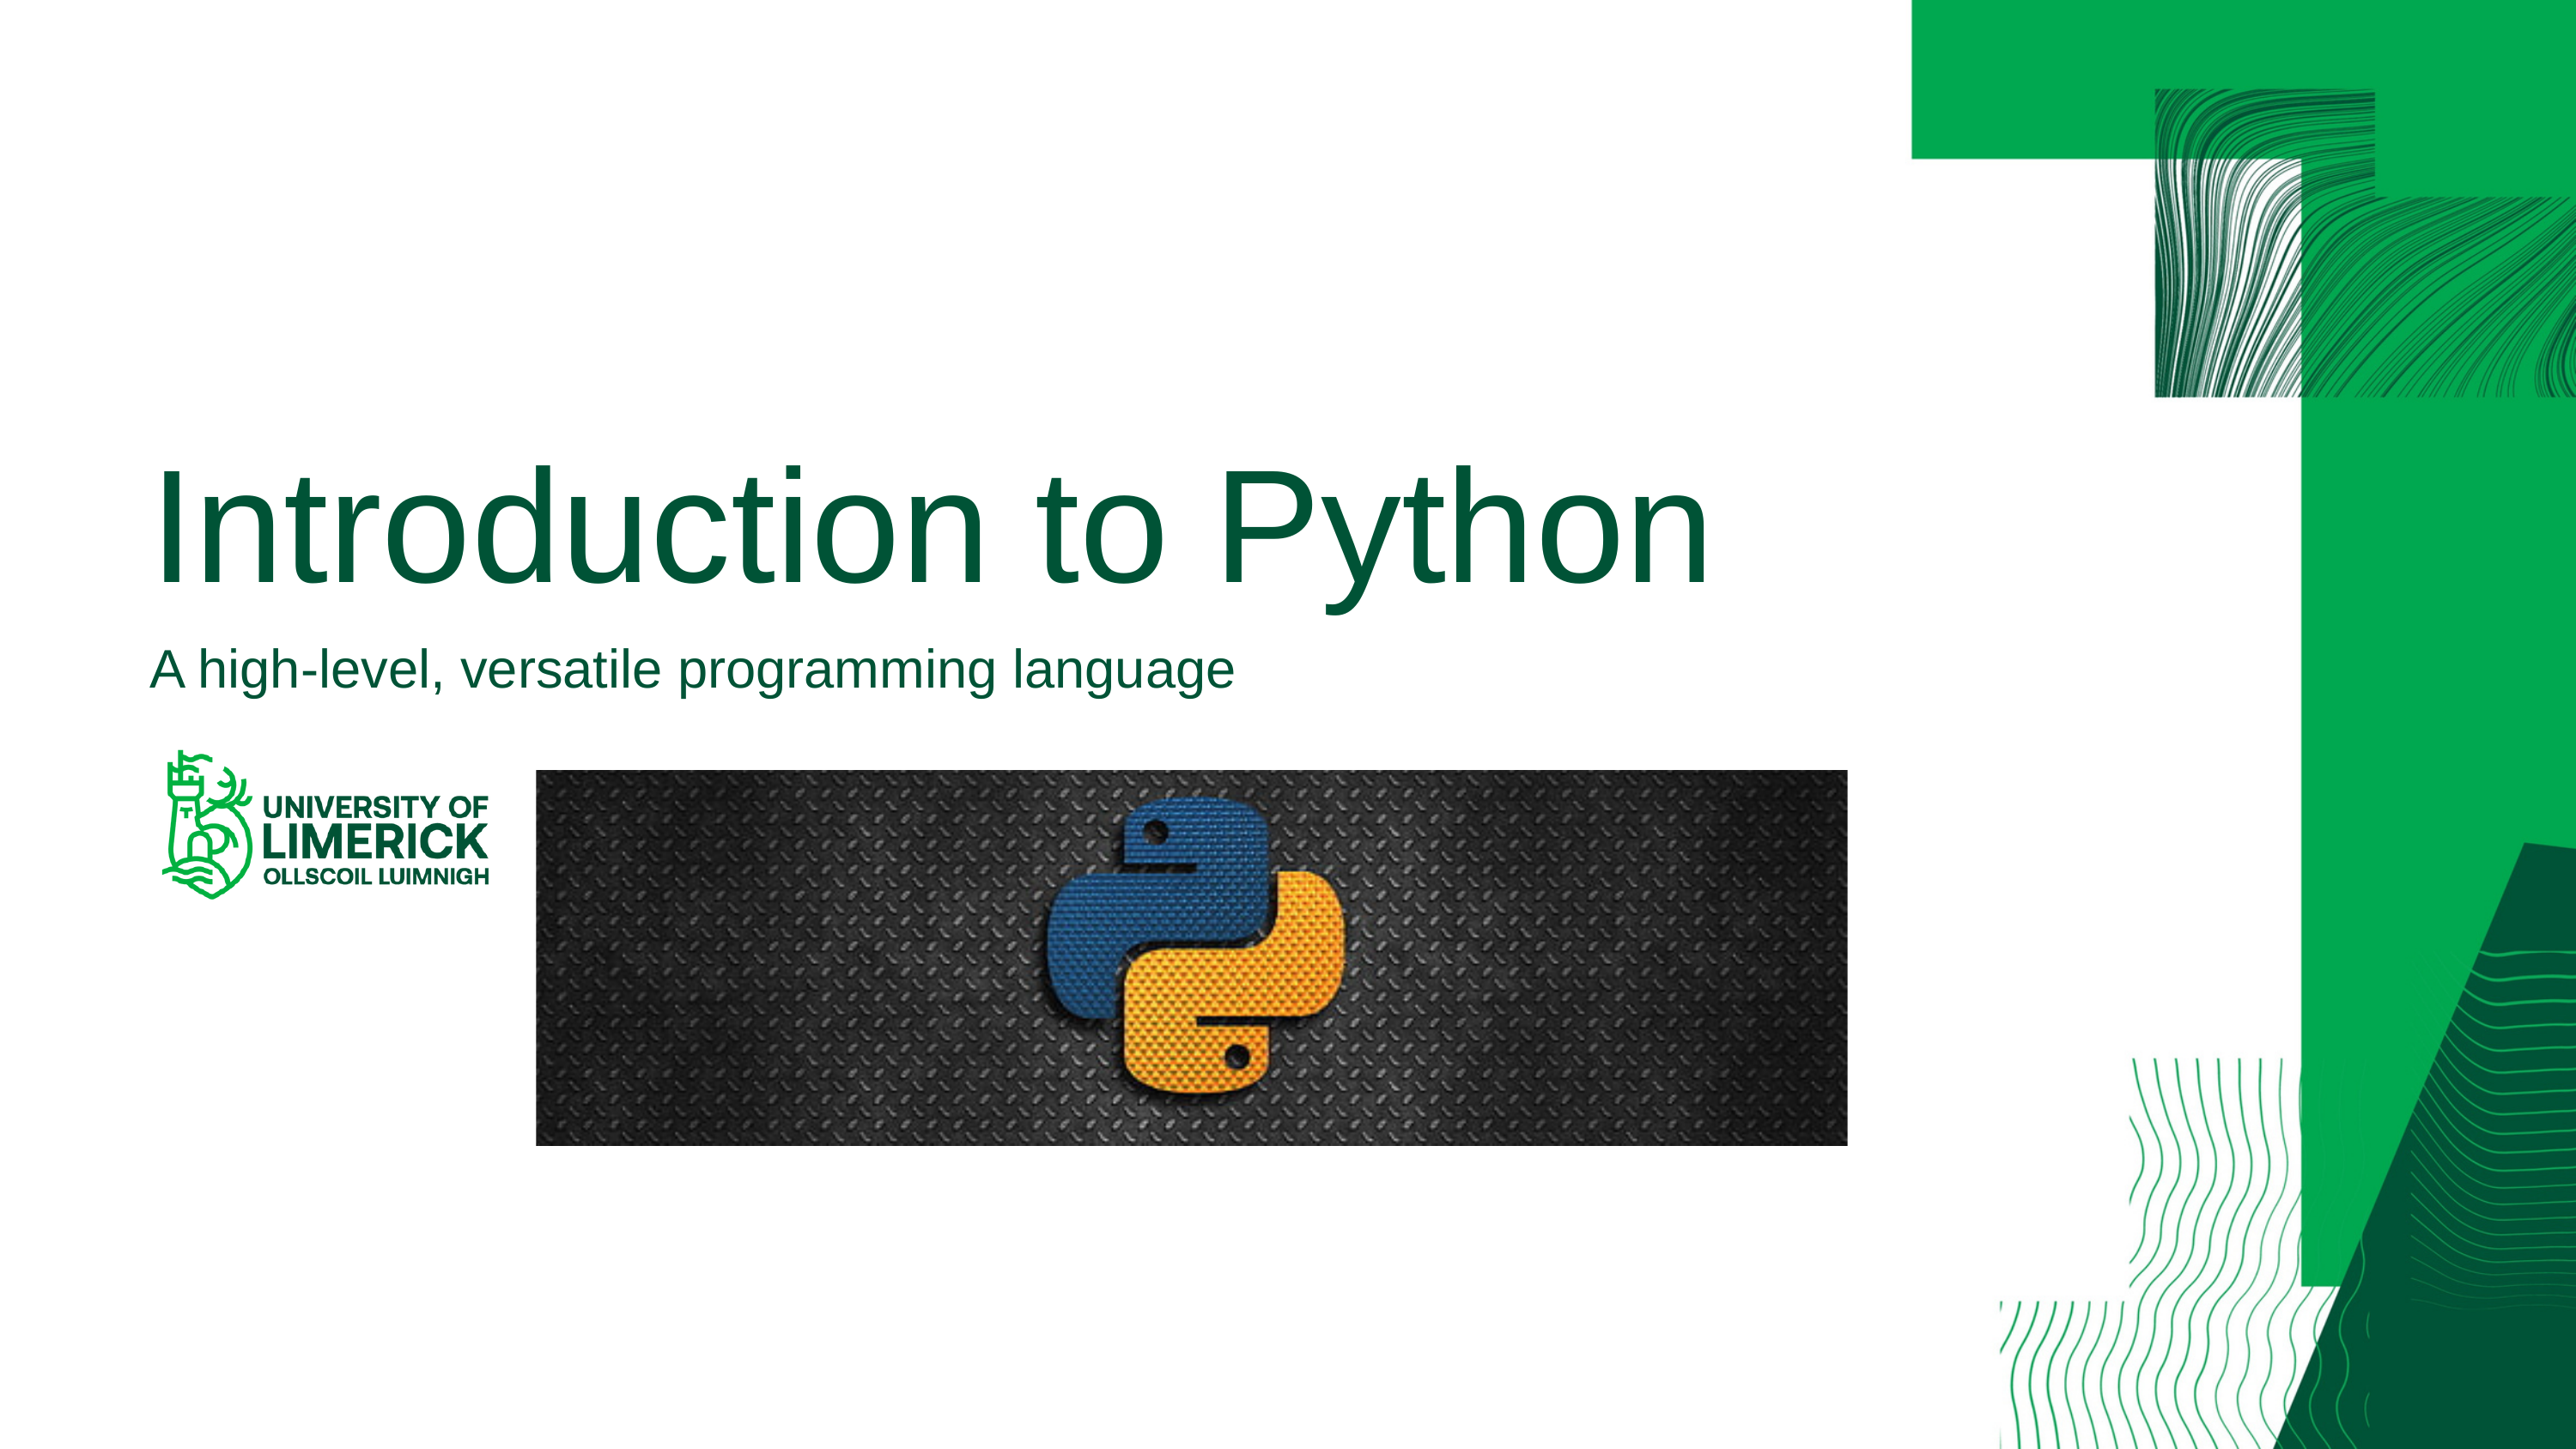

Introduction to Python
A high-level, versatile programming language